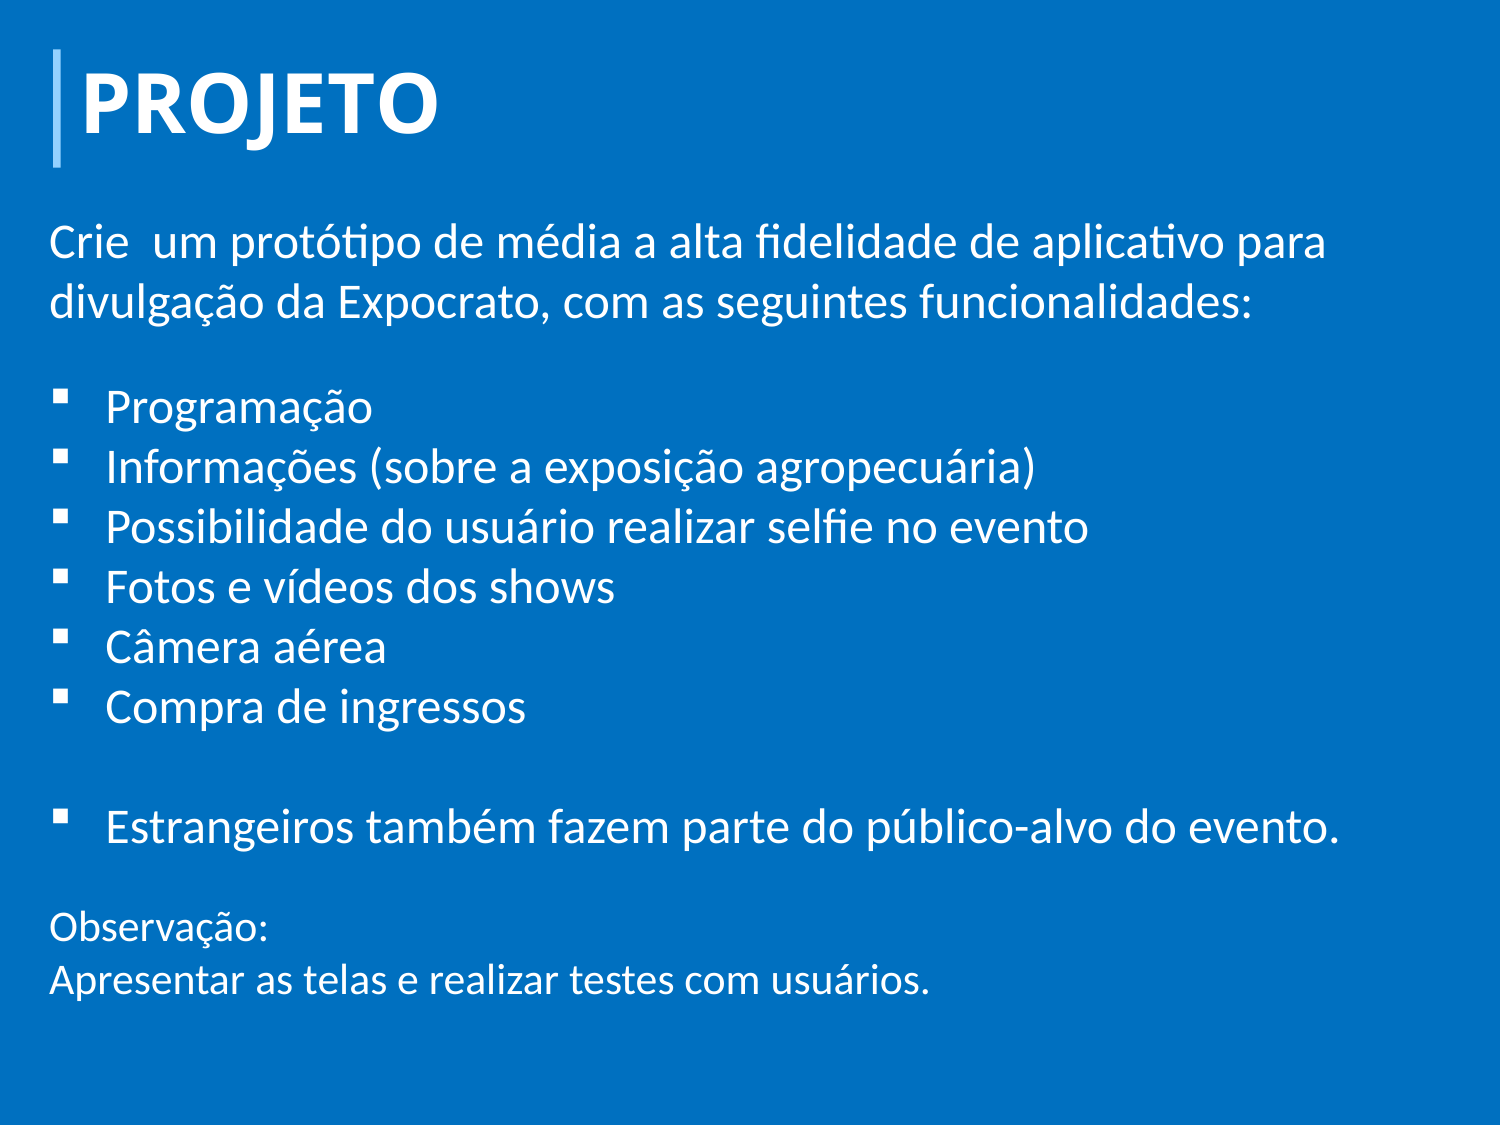

PROJETO

Crie  um protótipo de média a alta fidelidade de aplicativo para  divulgação da Expocrato, com as seguintes funcionalidades:

Programação
Informações (sobre a exposição agropecuária)
Possibilidade do usuário realizar selfie no evento
Fotos e vídeos dos shows
Câmera aérea
Compra de ingressos

Estrangeiros também fazem parte do público-alvo do evento.

Observação:
Apresentar as telas e realizar testes com usuários.